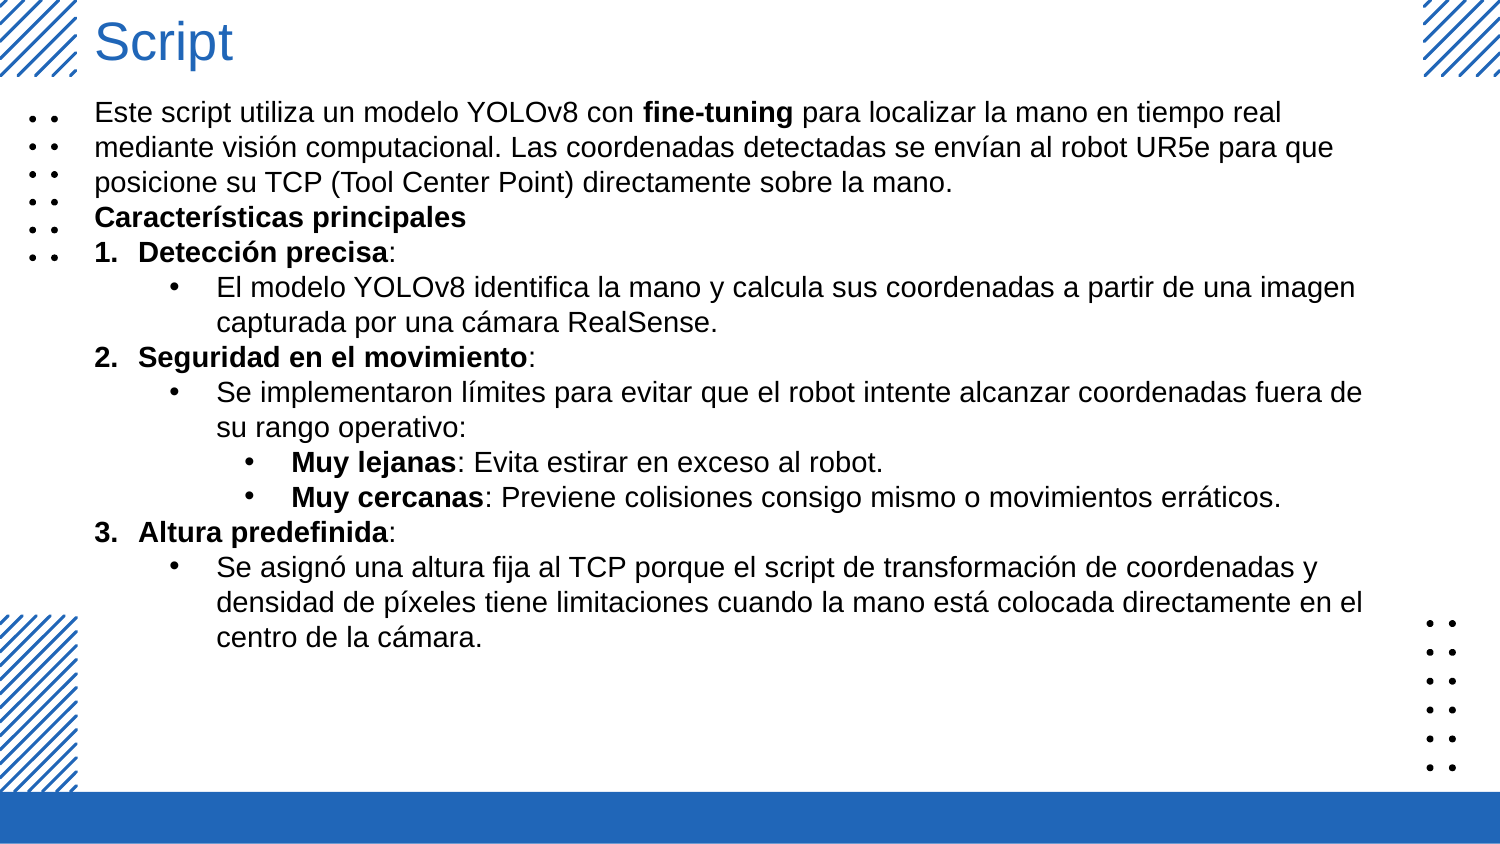

# Script
Este script utiliza un modelo YOLOv8 con fine-tuning para localizar la mano en tiempo real mediante visión computacional. Las coordenadas detectadas se envían al robot UR5e para que posicione su TCP (Tool Center Point) directamente sobre la mano.
Características principales
 Detección precisa:
El modelo YOLOv8 identifica la mano y calcula sus coordenadas a partir de una imagen capturada por una cámara RealSense.
 Seguridad en el movimiento:
Se implementaron límites para evitar que el robot intente alcanzar coordenadas fuera de su rango operativo:
Muy lejanas: Evita estirar en exceso al robot.
Muy cercanas: Previene colisiones consigo mismo o movimientos erráticos.
 Altura predefinida:
Se asignó una altura fija al TCP porque el script de transformación de coordenadas y densidad de píxeles tiene limitaciones cuando la mano está colocada directamente en el centro de la cámara.